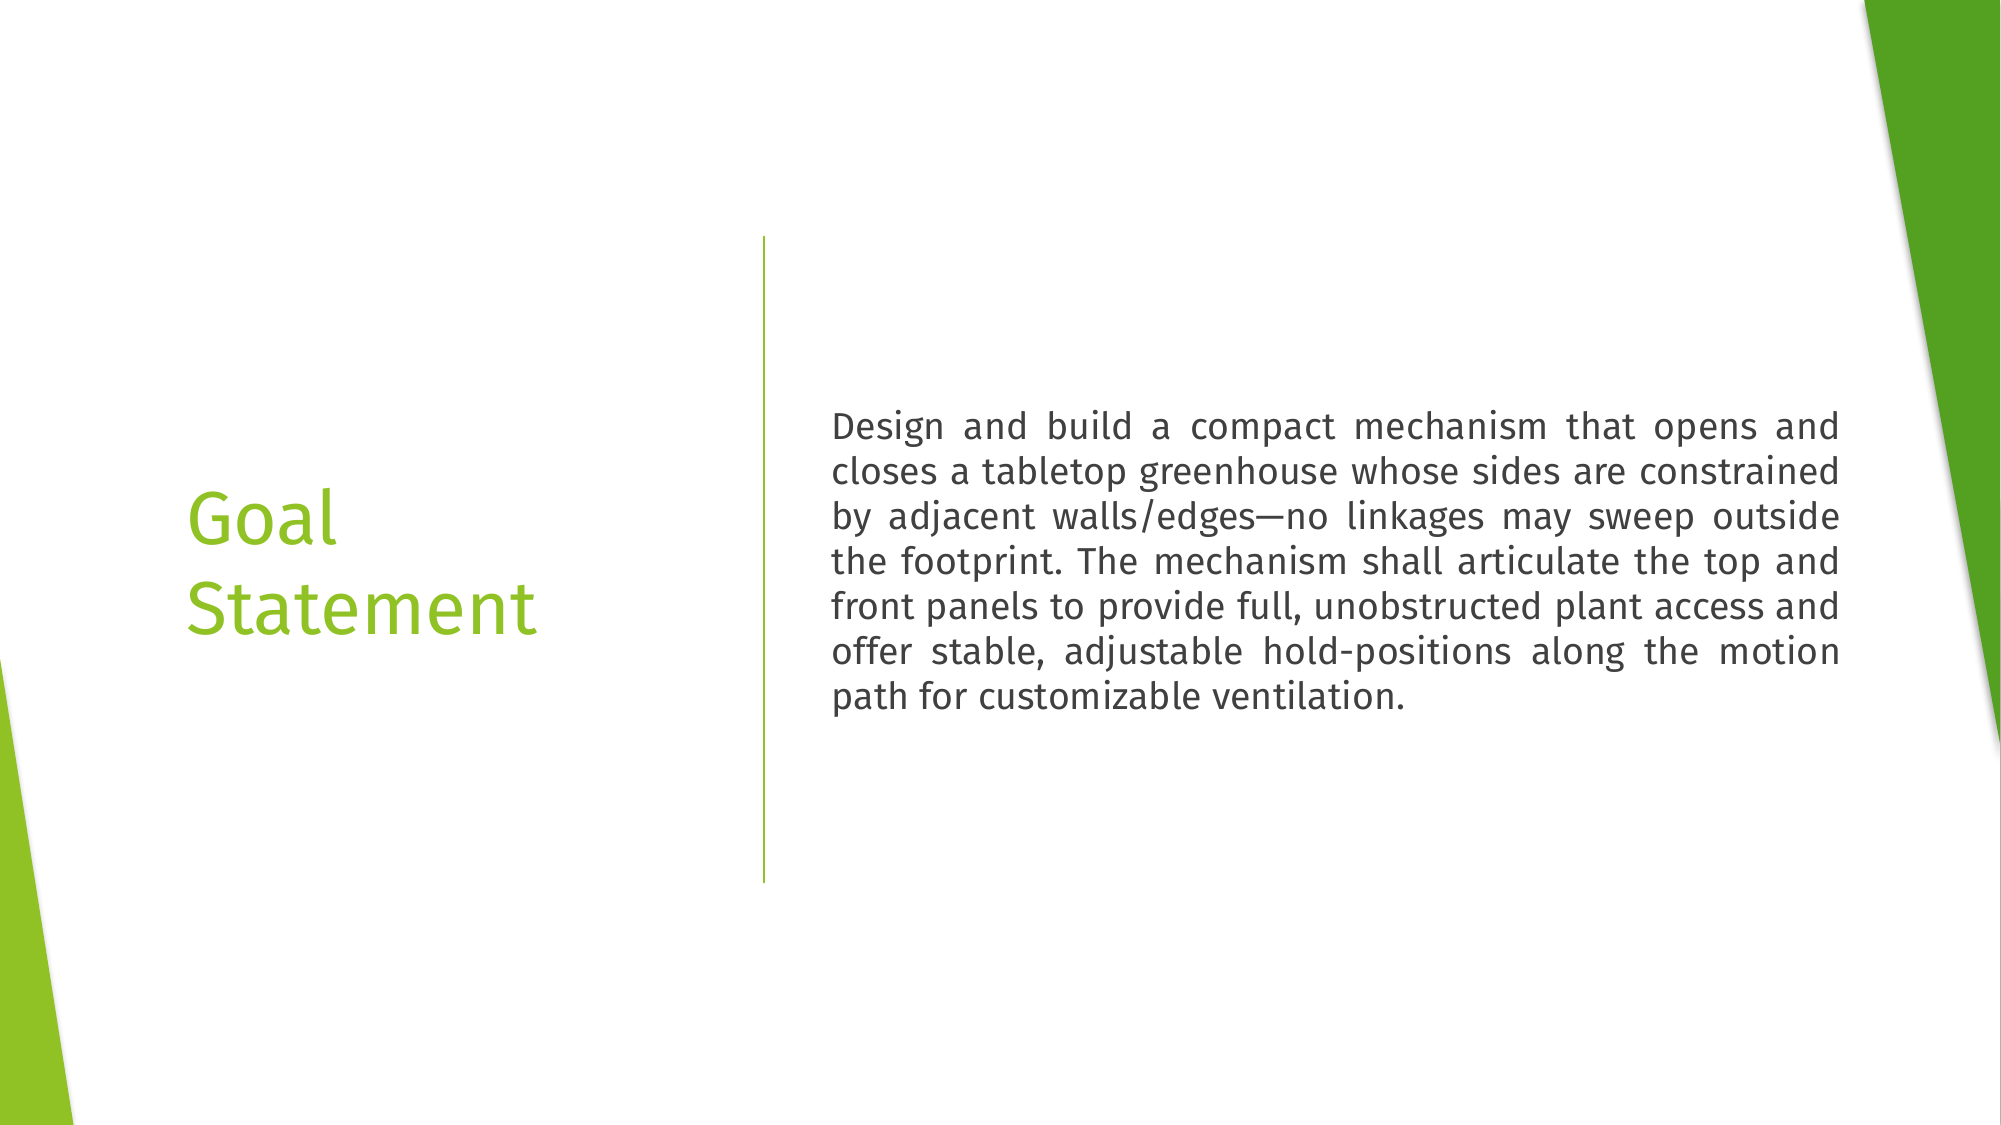

Design and build a compact mechanism that opens and closes a tabletop greenhouse whose sides are constrained by adjacent walls/edges—no linkages may sweep outside the footprint. The mechanism shall articulate the top and front panels to provide full, unobstructed plant access and offer stable, adjustable hold-positions along the motion path for customizable ventilation.
# Goal Statement